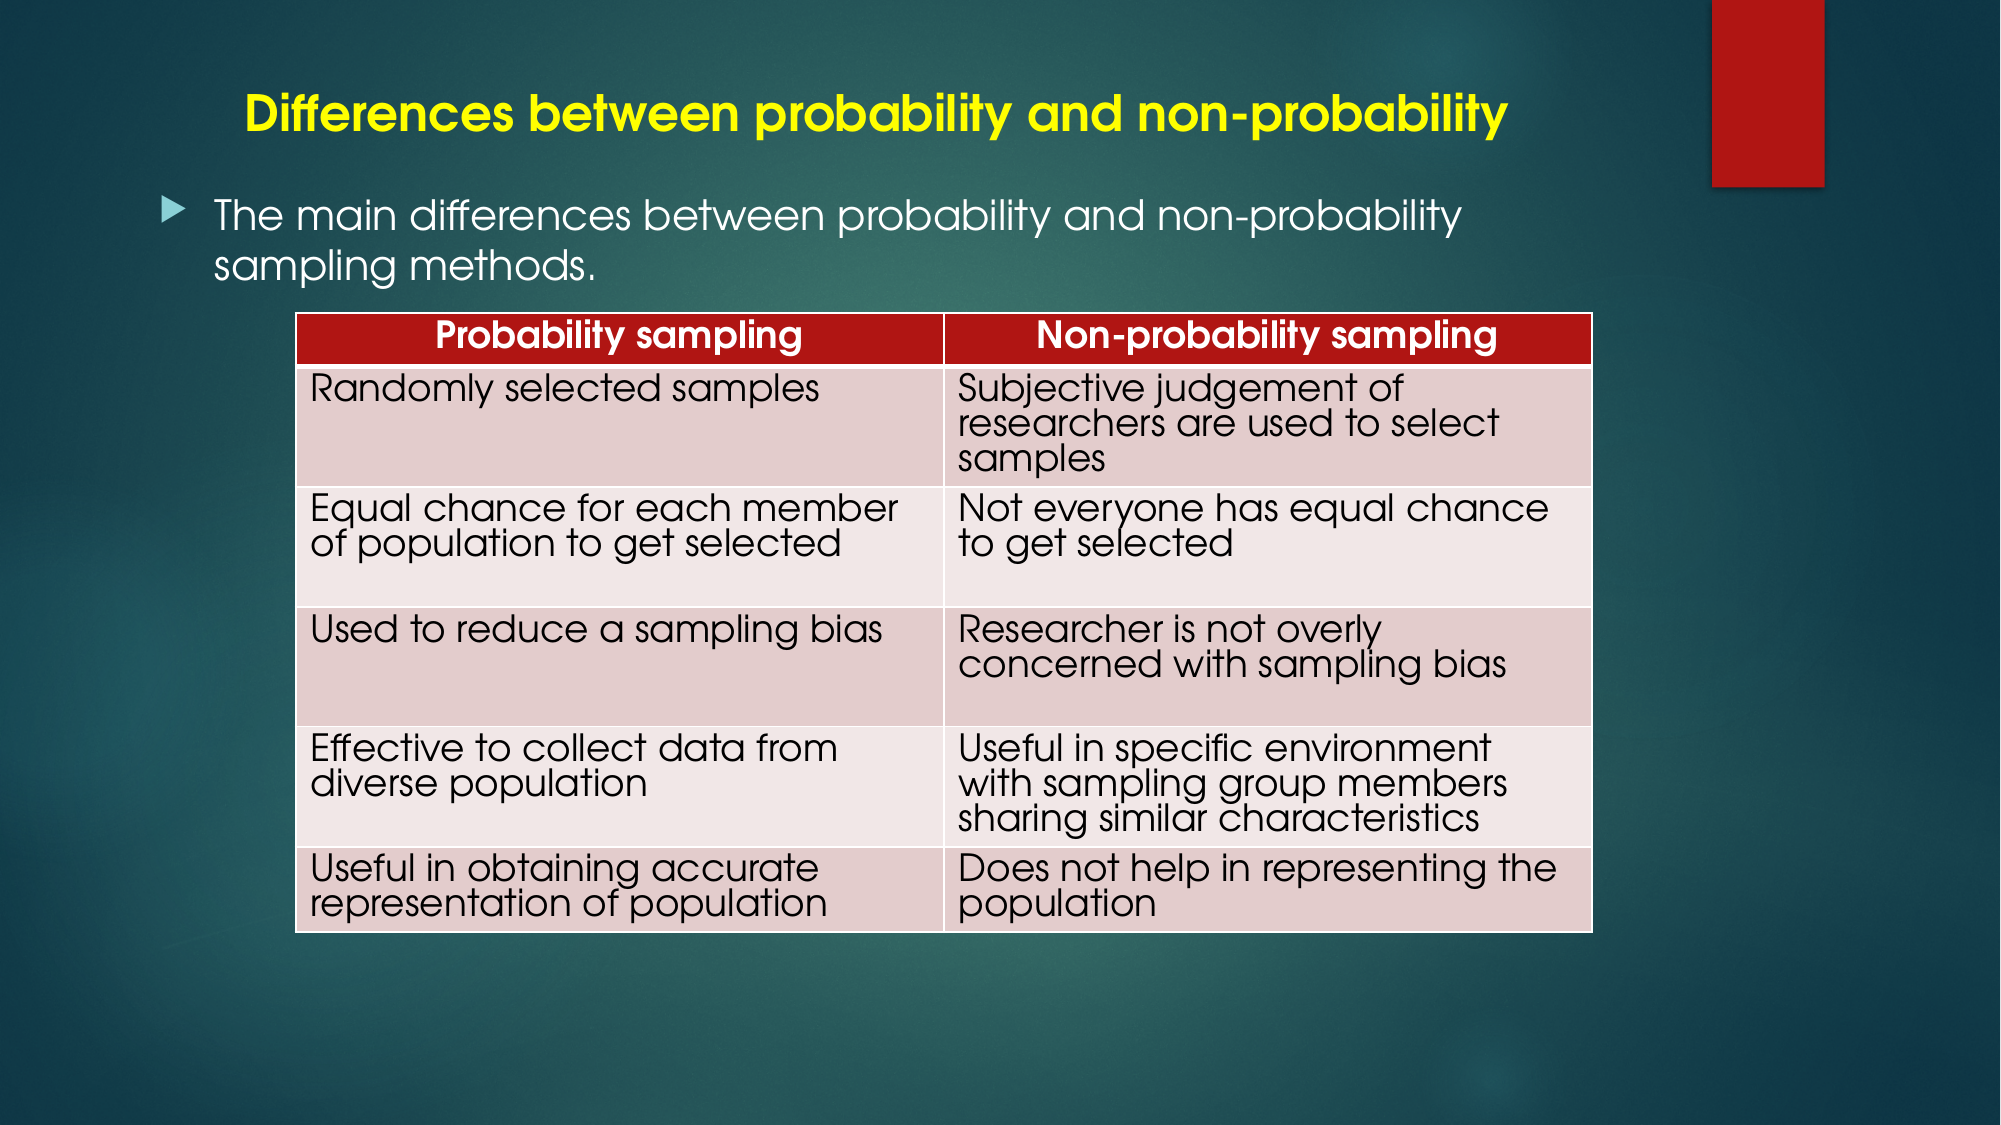

# Differences between probability and non-probability
The main differences between probability and non-probability sampling methods.

| Probability sampling | Non-probability sampling |
| --- | --- |
| Randomly selected samples | Subjective judgement of researchers are used to select samples |
| Equal chance for each member of population to get selected | Not everyone has equal chance to get selected |
| Used to reduce a sampling bias | Researcher is not overly concerned with sampling bias |
| Effective to collect data from diverse population | Useful in specific environment with sampling group members sharing similar characteristics |
| Useful in obtaining accurate representation of population | Does not help in representing the population |